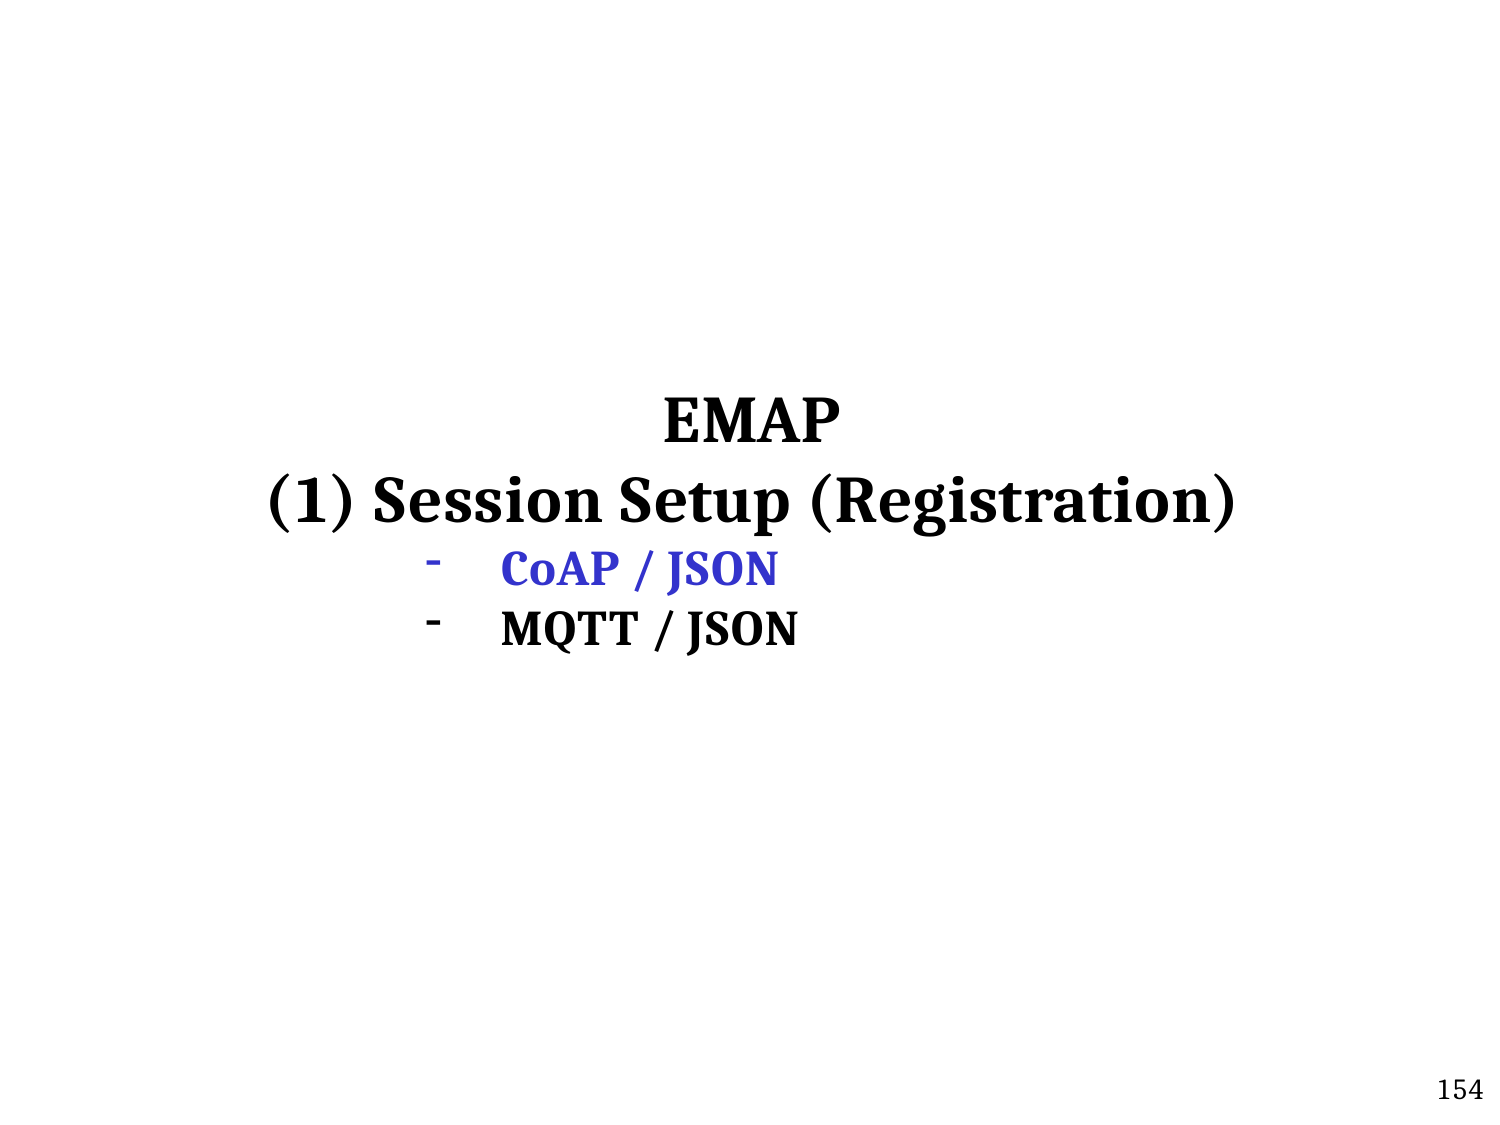

EMAP
(1) Session Setup (Registration)
CoAP / JSON
MQTT / JSON
154